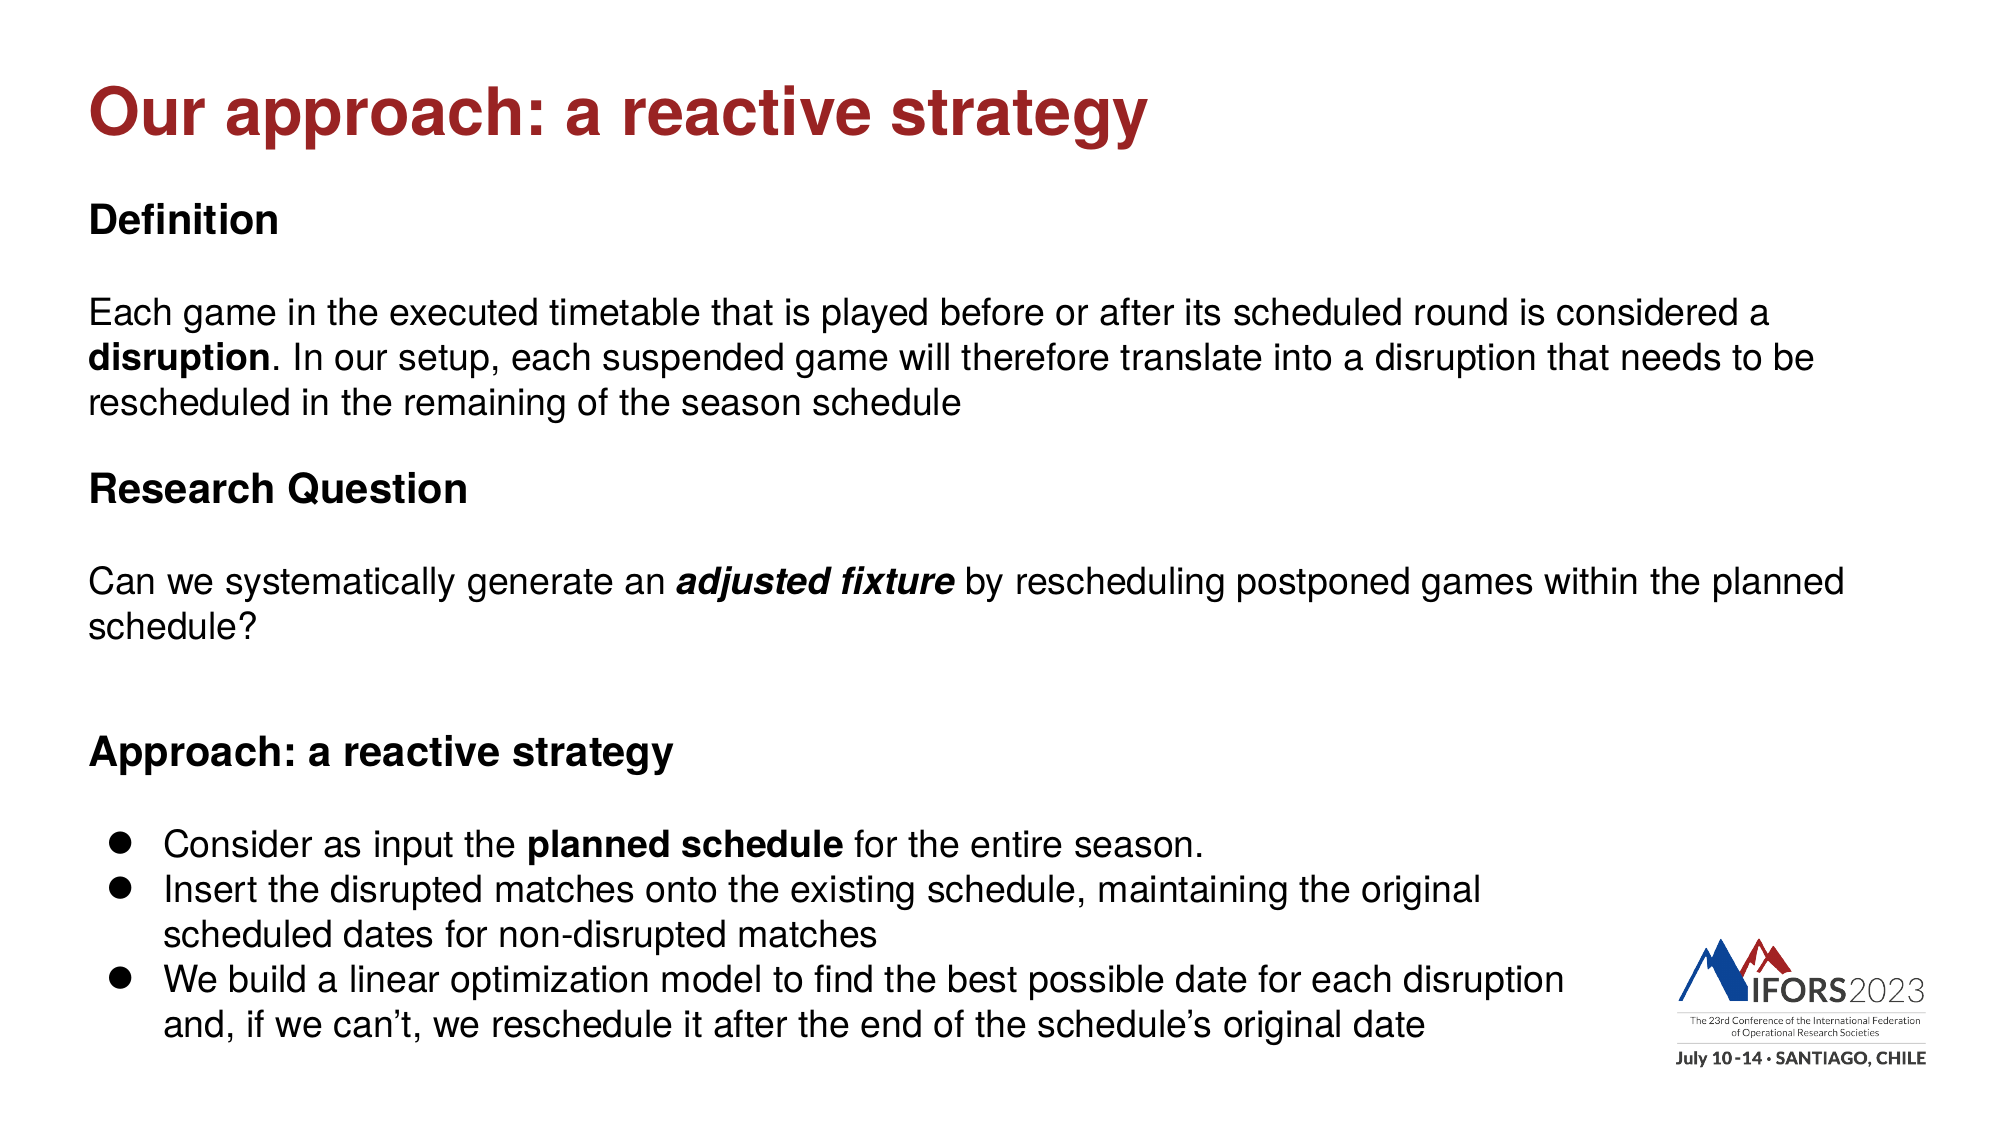

Our approach: a reactive strategy
Definition

Each game in the executed timetable that is played before or after its scheduled round is considered a disruption. In our setup, each suspended game will therefore translate into a disruption that needs to be rescheduled in the remaining of the season schedule
Research Question

Can we systematically generate an adjusted fixture by rescheduling postponed games within the planned schedule?
Approach: a reactive strategy

Consider as input the planned schedule for the entire season.
Insert the disrupted matches onto the existing schedule, maintaining the original scheduled dates for non-disrupted matches
We build a linear optimization model to find the best possible date for each disruption and, if we can’t, we reschedule it after the end of the schedule’s original date